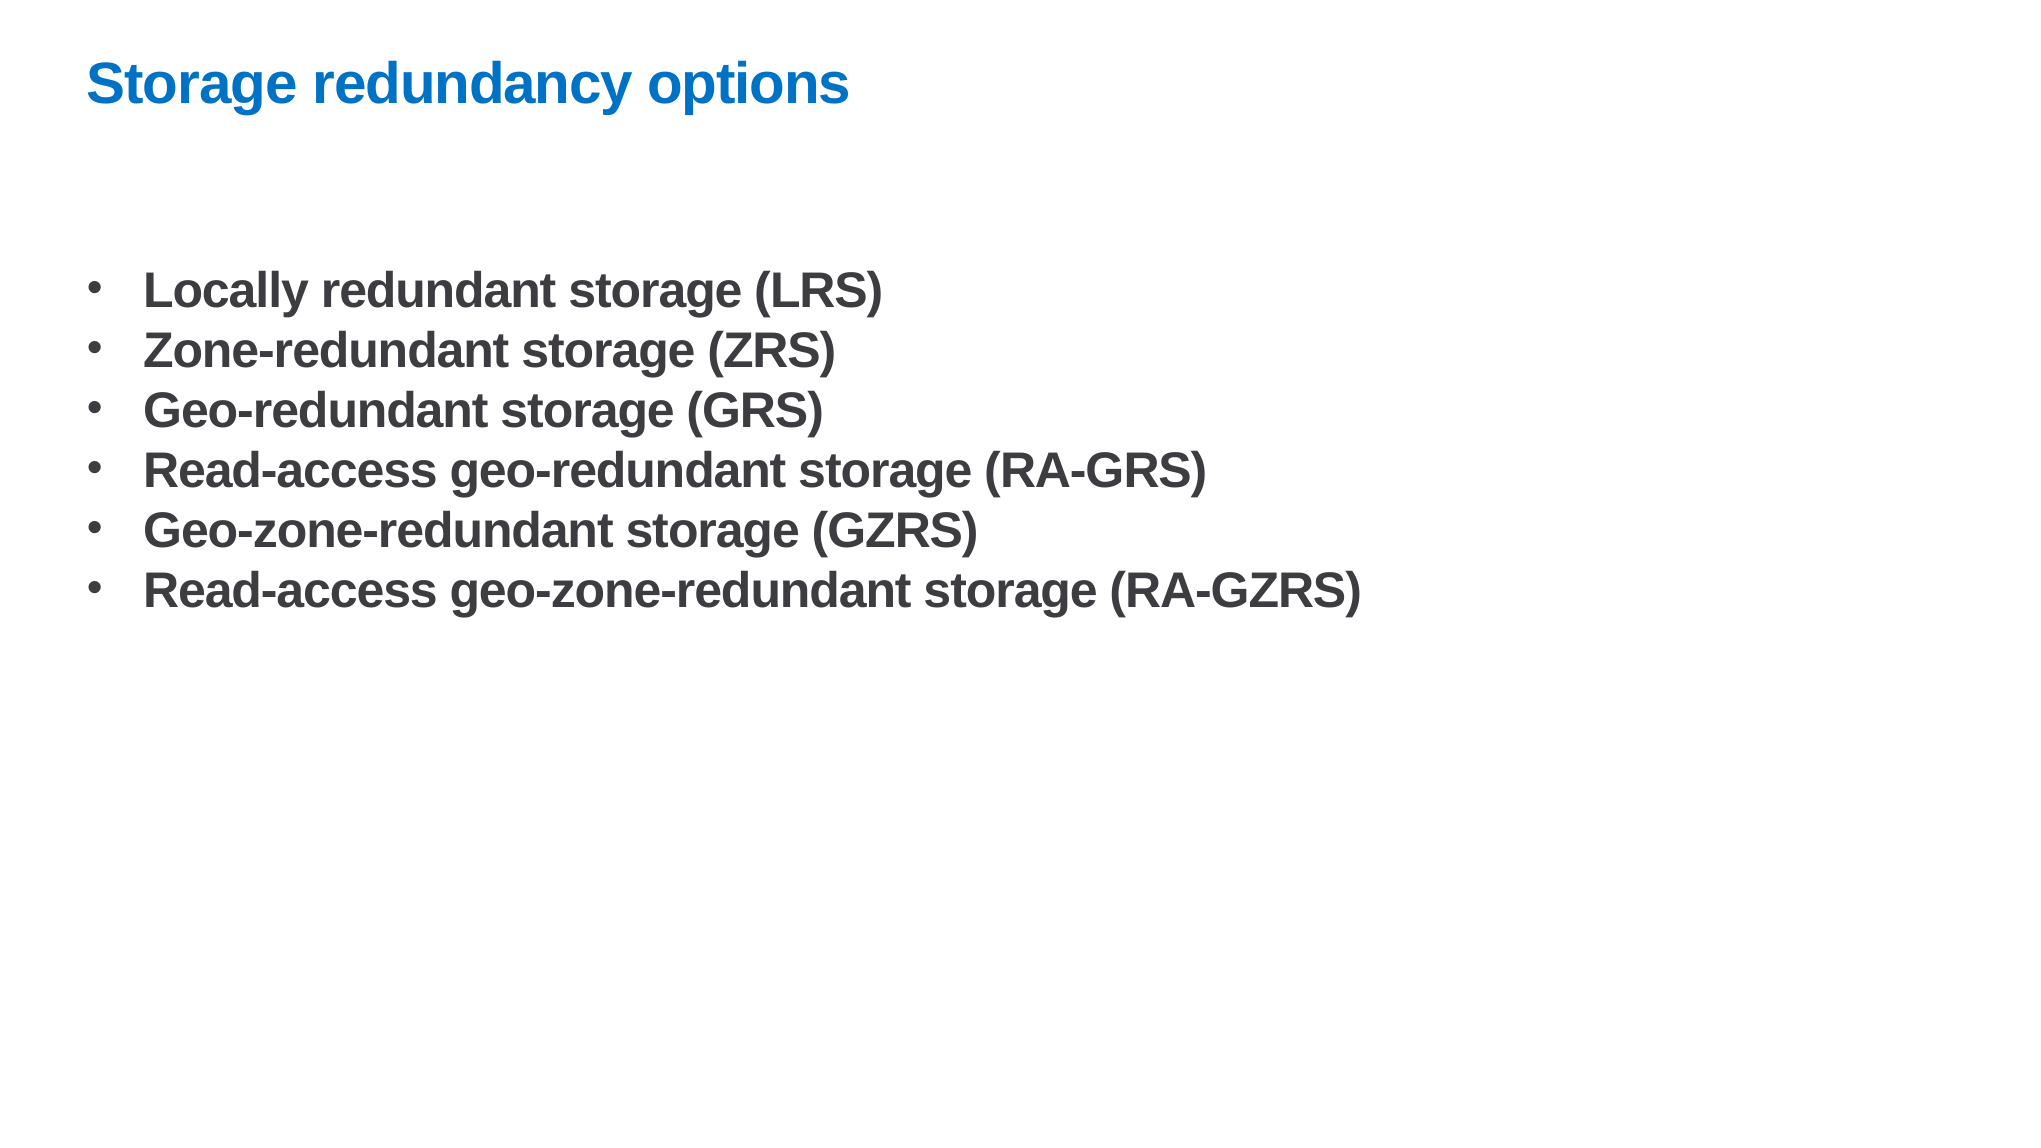

# Storage redundancy options
Locally redundant storage (LRS)
Zone-redundant storage (ZRS)
Geo-redundant storage (GRS)
Read-access geo-redundant storage (RA-GRS)
Geo-zone-redundant storage (GZRS)
Read-access geo-zone-redundant storage (RA-GZRS)